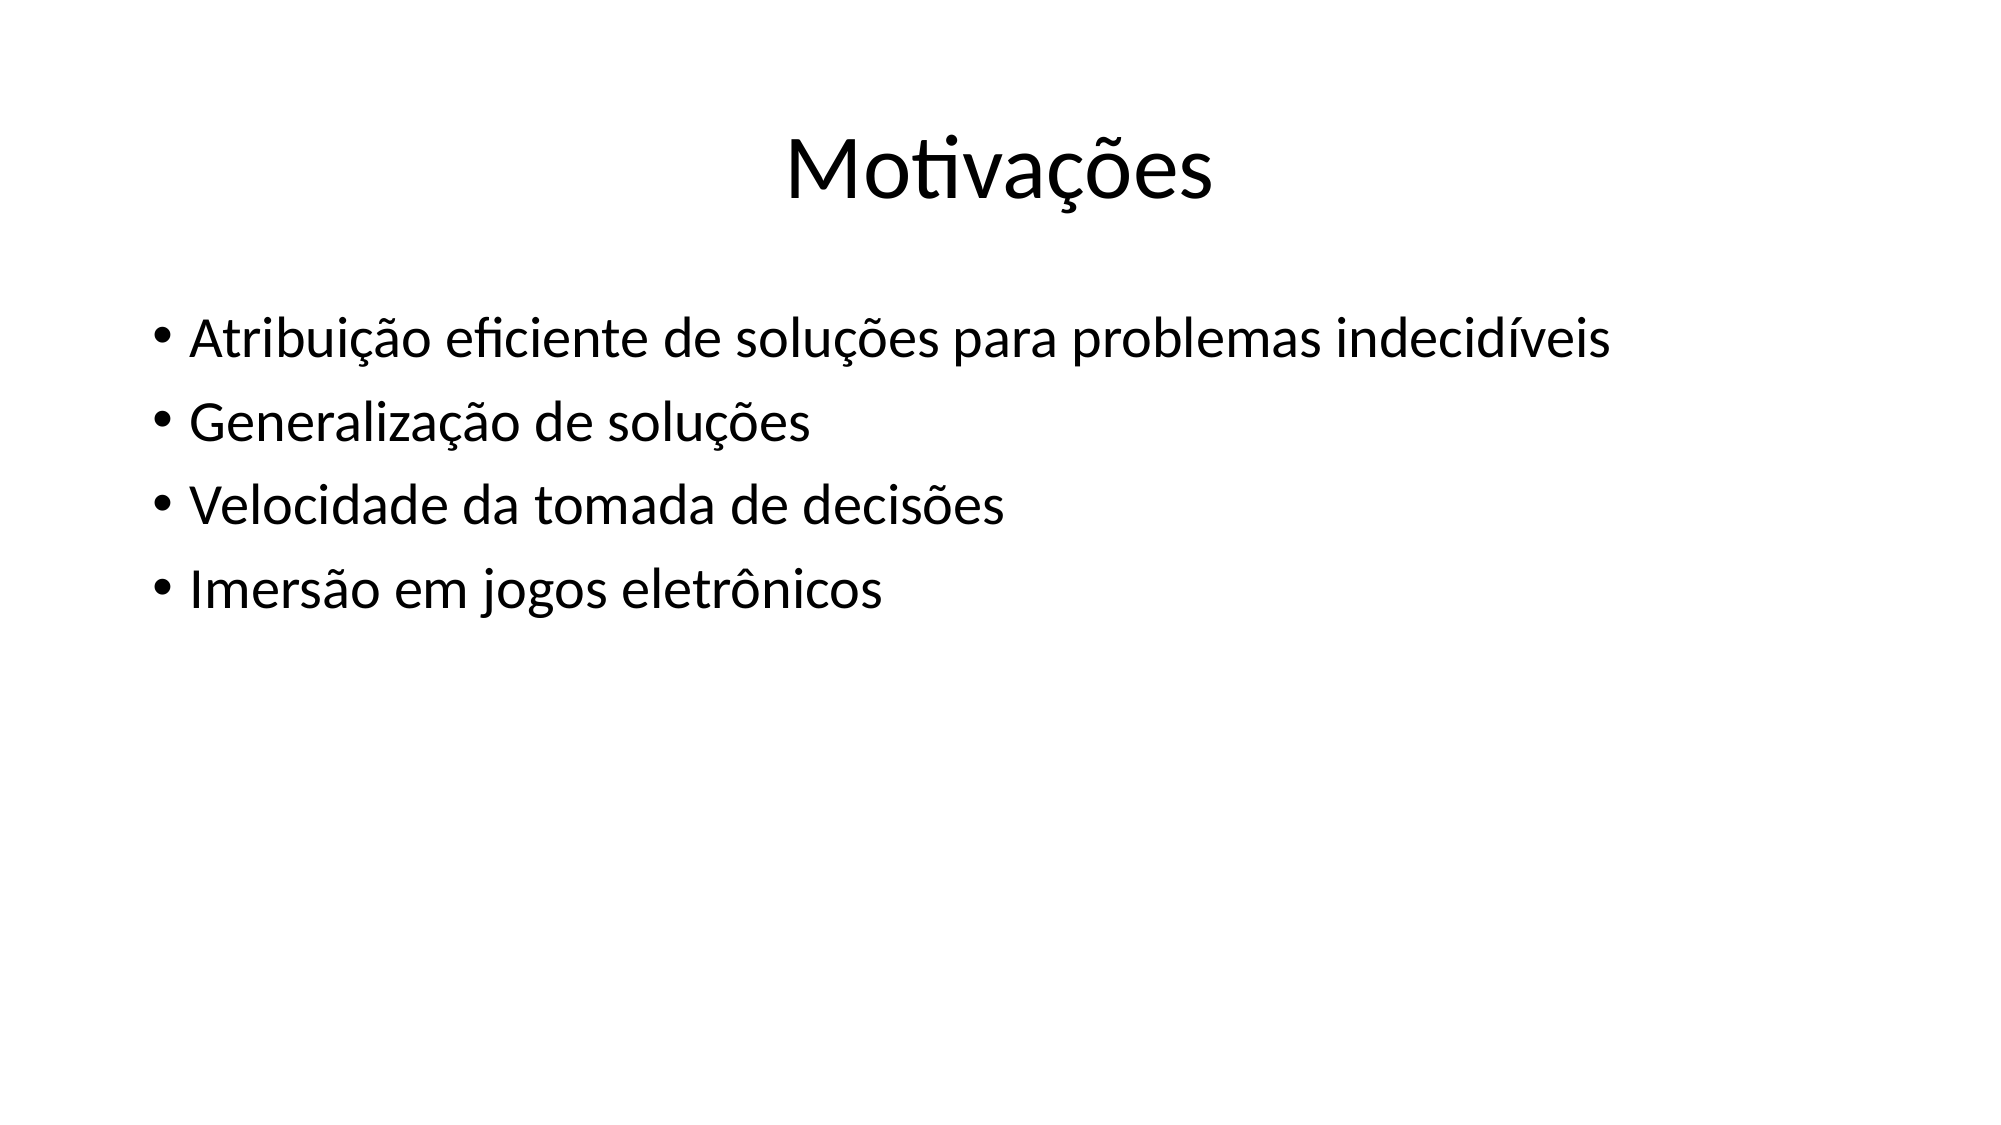

# Motivações
Atribuição eficiente de soluções para problemas indecidíveis
Generalização de soluções
Velocidade da tomada de decisões
Imersão em jogos eletrônicos